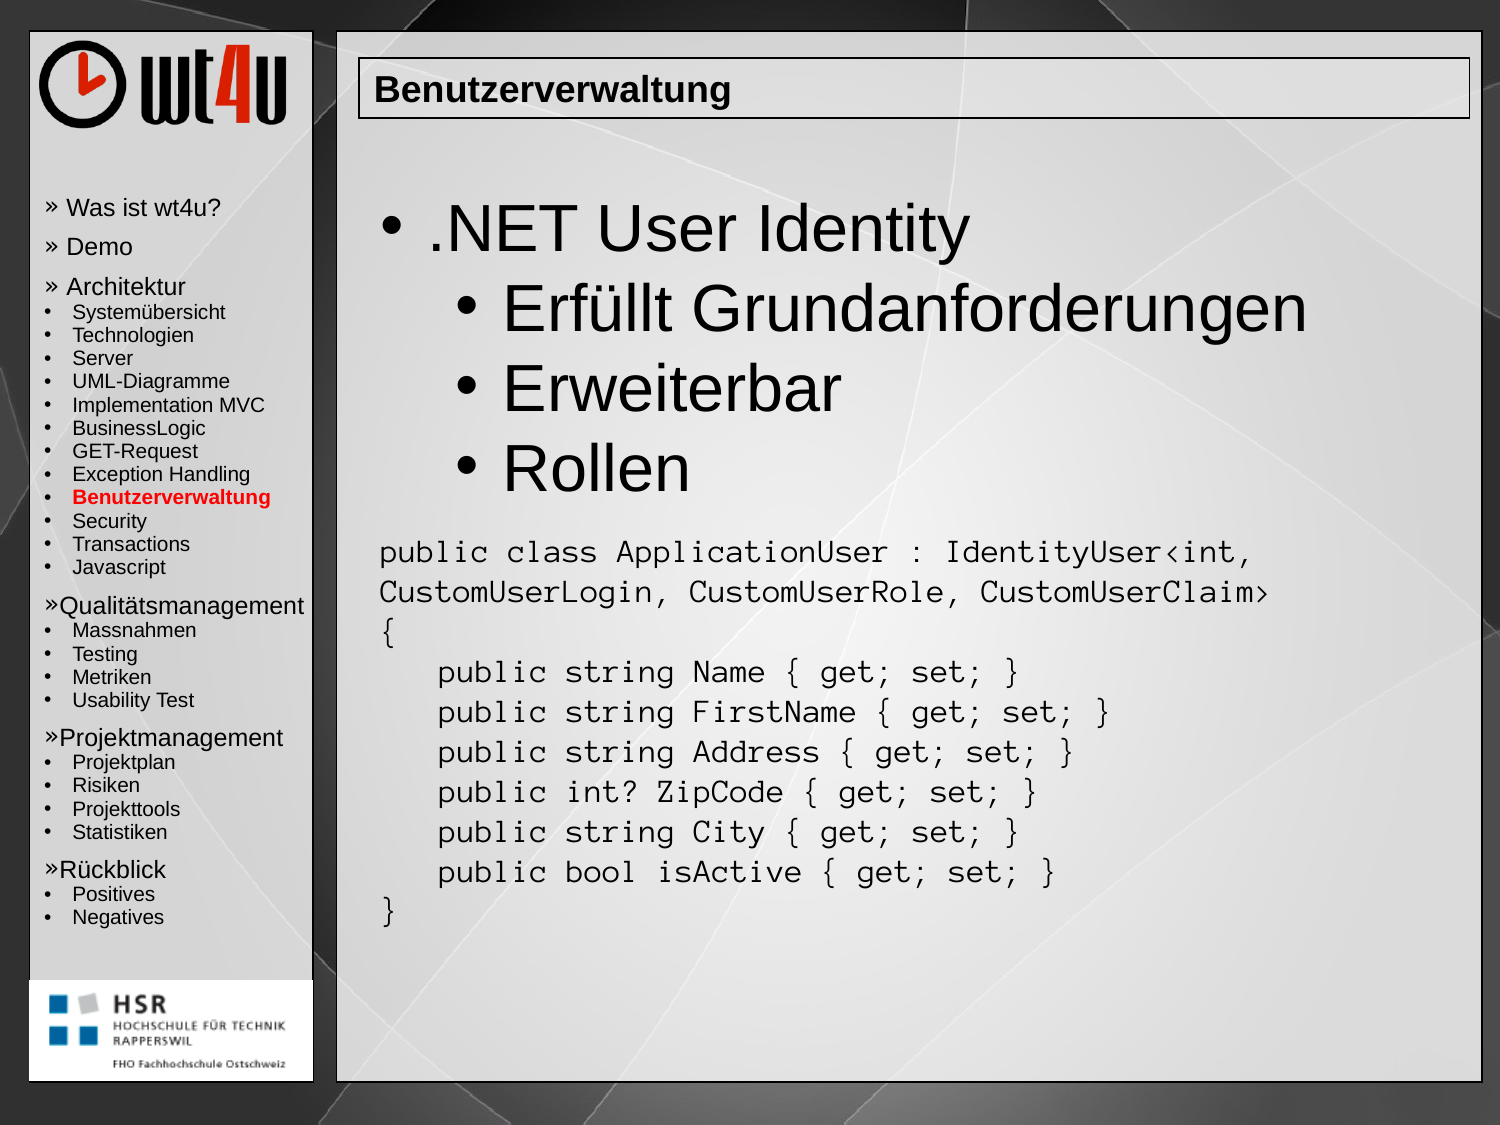

Benutzerverwaltung
.NET User Identity
Erfüllt Grundanforderungen
Erweiterbar
Rollen
public class ApplicationUser : IdentityUser<int, CustomUserLogin, CustomUserRole, CustomUserClaim>
{
	public string Name { get; set; }
	public string FirstName { get; set; }
	public string Address { get; set; }
	public int? ZipCode { get; set; }
	public string City { get; set; }
	public bool isActive { get; set; }
}
 Was ist wt4u?

 Demo

 Architektur
Systemübersicht
Technologien
Server
UML-Diagramme
Implementation MVC
BusinessLogic
GET-Request
Exception Handling
Benutzerverwaltung
Security
Transactions
Javascript

Qualitätsmanagement
Massnahmen
Testing
Metriken
Usability Test
Projektmanagement
Projektplan
Risiken
Projekttools
Statistiken
Rückblick
Positives
Negatives